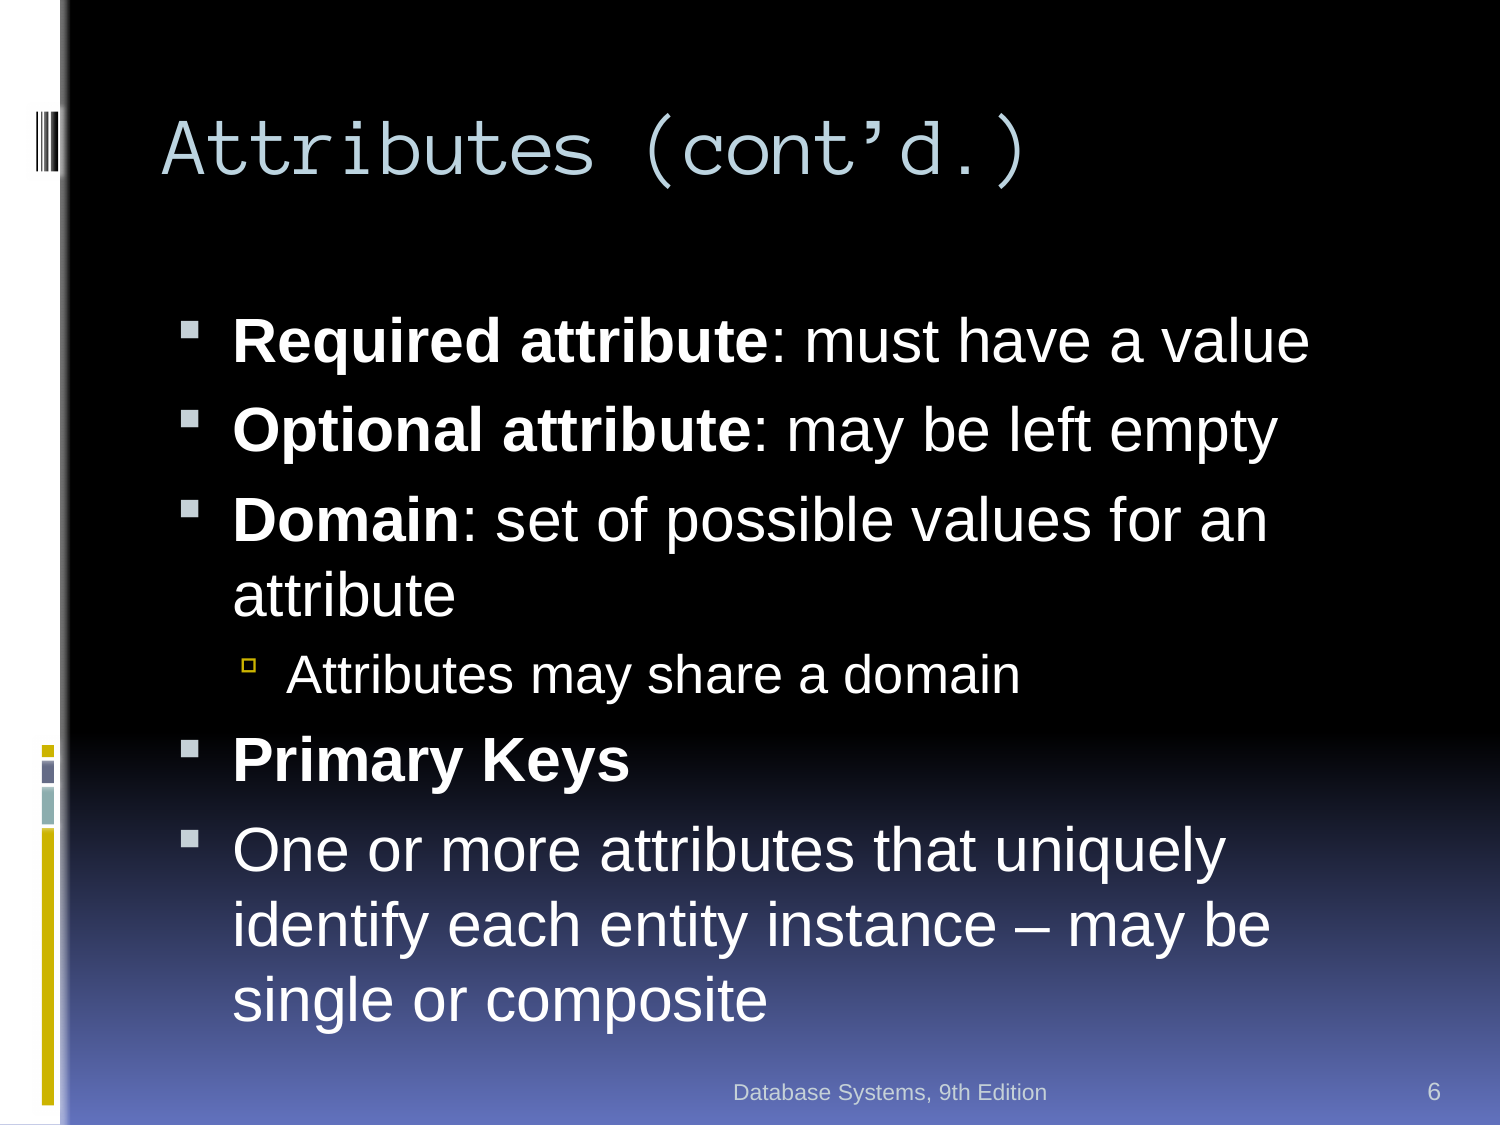

# Attributes (cont’d.)
Required attribute: must have a value
Optional attribute: may be left empty
Domain: set of possible values for an attribute
Attributes may share a domain
Primary Keys
One or more attributes that uniquely identify each entity instance – may be single or composite

Database Systems, 9th Edition
6